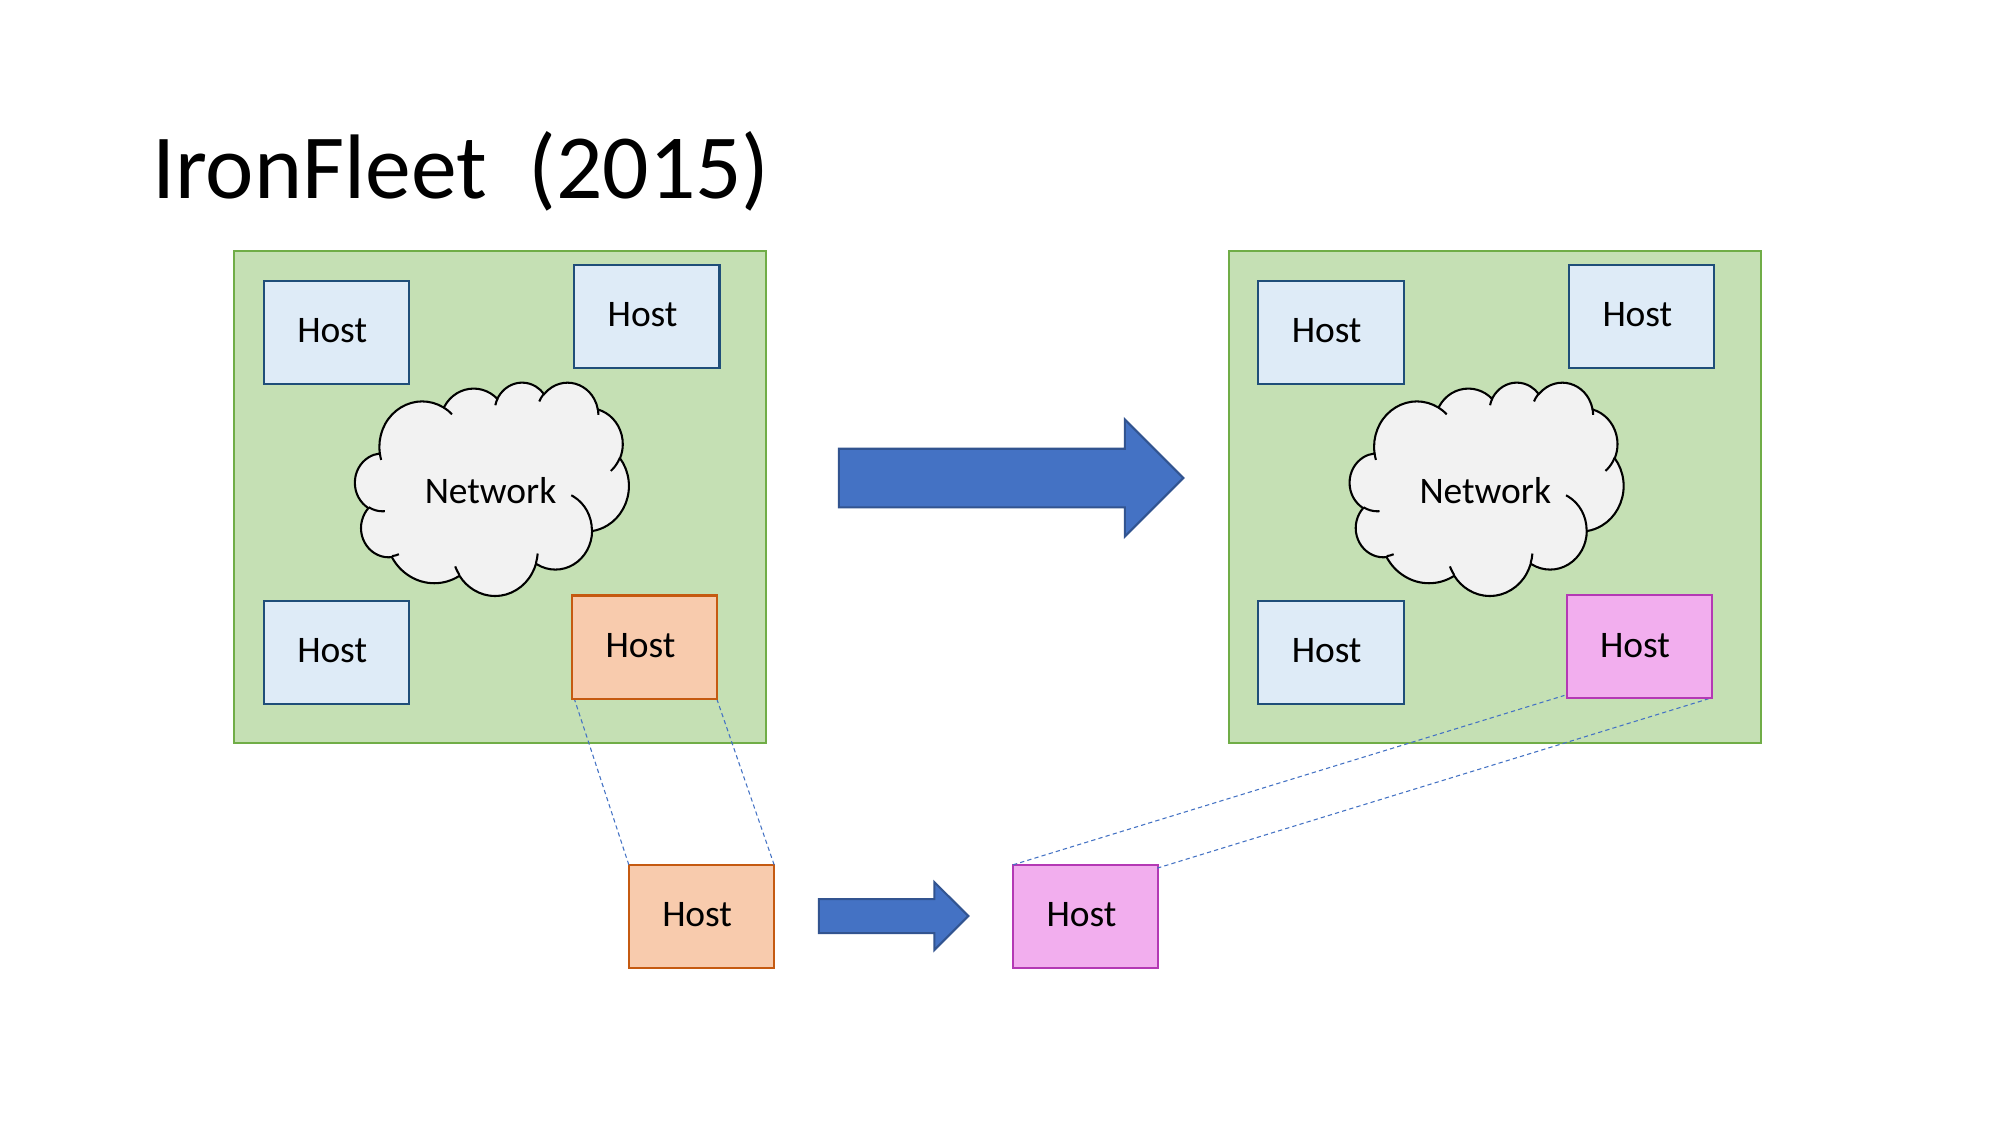

# IronFleet  (2015)

Host
Host
Host
Host

Network
Network

Host
Host
Host
Host
Host
Host

Host

Host